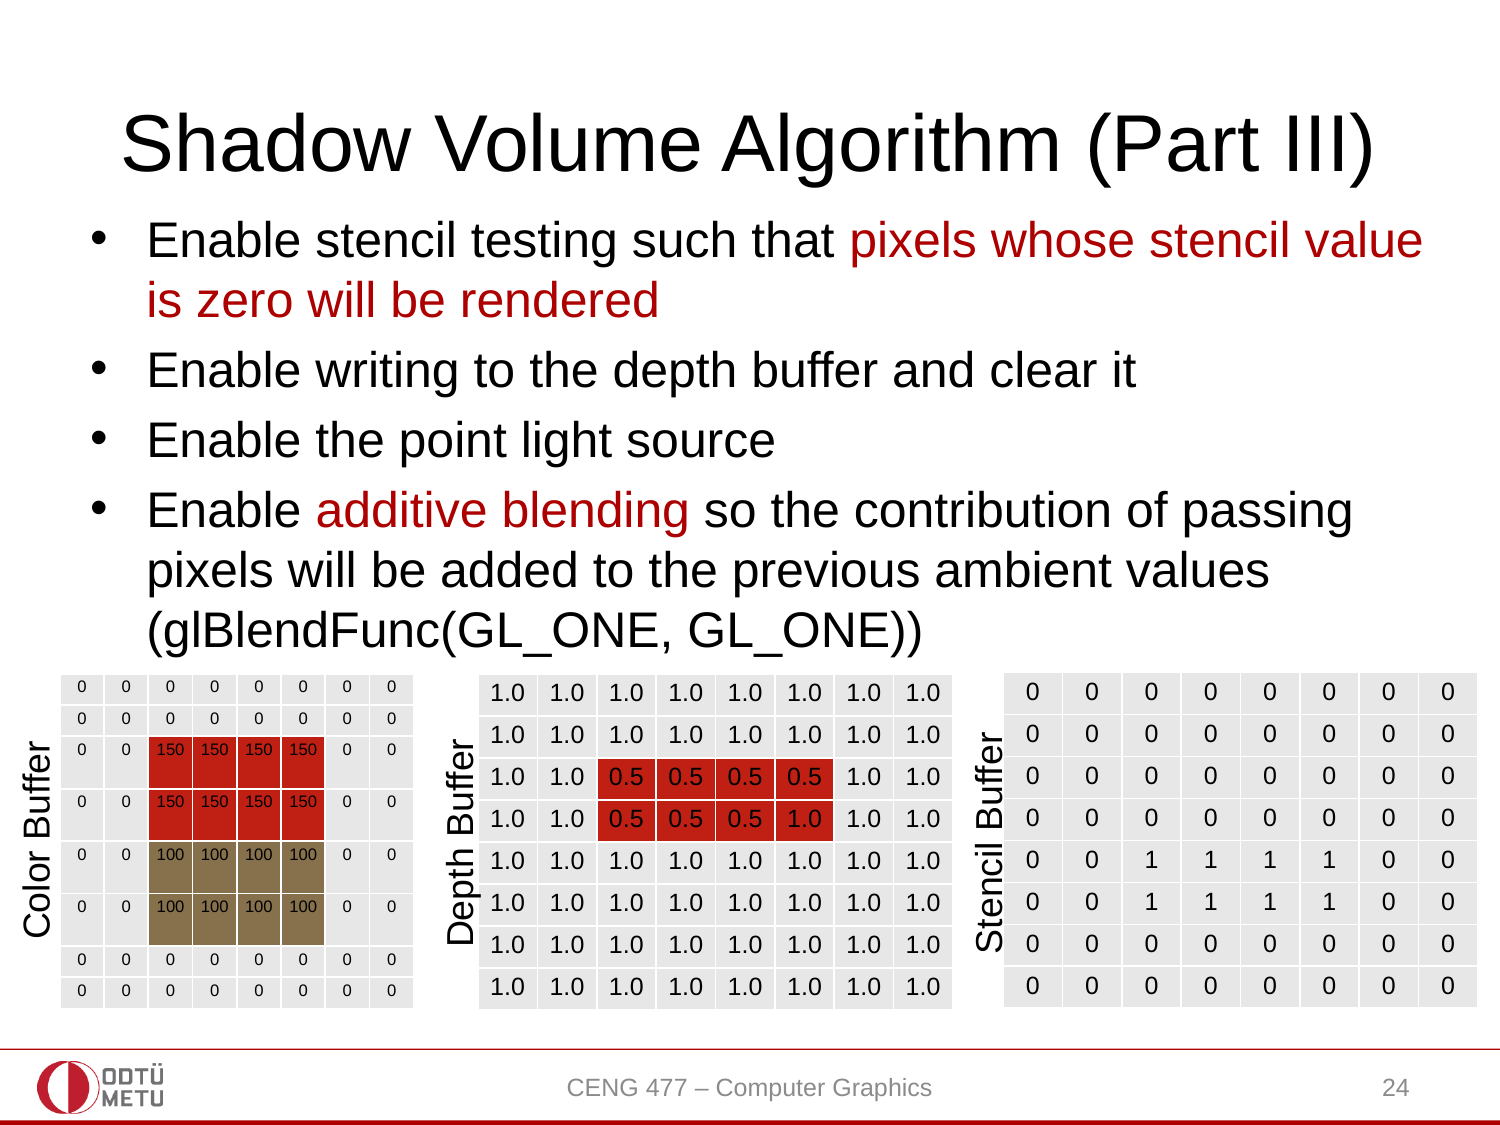

# Shadow Volume Algorithm (Part III)
Enable stencil testing such that pixels whose stencil value is zero will be rendered
Enable writing to the depth buffer and clear it
Enable the point light source
Enable additive blending so the contribution of passing pixels will be added to the previous ambient values (glBlendFunc(GL_ONE, GL_ONE))

| 0 | 0 | 0 | 0 | 0 | 0 | 0 | 0 |
| --- | --- | --- | --- | --- | --- | --- | --- |
| 0 | 0 | 0 | 0 | 0 | 0 | 0 | 0 |
| 0 | 0 | 0 | 0 | 0 | 0 | 0 | 0 |
| 0 | 0 | 0 | 0 | 0 | 0 | 0 | 0 |
| 0 | 0 | 1 | 1 | 1 | 1 | 0 | 0 |
| 0 | 0 | 1 | 1 | 1 | 1 | 0 | 0 |
| 0 | 0 | 0 | 0 | 0 | 0 | 0 | 0 |
| 0 | 0 | 0 | 0 | 0 | 0 | 0 | 0 |
| 0 | 0 | 0 | 0 | 0 | 0 | 0 | 0 |
| --- | --- | --- | --- | --- | --- | --- | --- |
| 0 | 0 | 0 | 0 | 0 | 0 | 0 | 0 |
| 0 | 0 | 150 | 150 | 150 | 150 | 0 | 0 |
| 0 | 0 | 150 | 150 | 150 | 150 | 0 | 0 |
| 0 | 0 | 100 | 100 | 100 | 100 | 0 | 0 |
| 0 | 0 | 100 | 100 | 100 | 100 | 0 | 0 |
| 0 | 0 | 0 | 0 | 0 | 0 | 0 | 0 |
| 0 | 0 | 0 | 0 | 0 | 0 | 0 | 0 |
| 1.0 | 1.0 | 1.0 | 1.0 | 1.0 | 1.0 | 1.0 | 1.0 |
| --- | --- | --- | --- | --- | --- | --- | --- |
| 1.0 | 1.0 | 1.0 | 1.0 | 1.0 | 1.0 | 1.0 | 1.0 |
| 1.0 | 1.0 | 0.5 | 0.5 | 0.5 | 0.5 | 1.0 | 1.0 |
| 1.0 | 1.0 | 0.5 | 0.5 | 0.5 | 1.0 | 1.0 | 1.0 |
| 1.0 | 1.0 | 1.0 | 1.0 | 1.0 | 1.0 | 1.0 | 1.0 |
| 1.0 | 1.0 | 1.0 | 1.0 | 1.0 | 1.0 | 1.0 | 1.0 |
| 1.0 | 1.0 | 1.0 | 1.0 | 1.0 | 1.0 | 1.0 | 1.0 |
| 1.0 | 1.0 | 1.0 | 1.0 | 1.0 | 1.0 | 1.0 | 1.0 |
Color Buffer
Stencil Buffer
Depth Buffer
CENG 477 – Computer Graphics
24